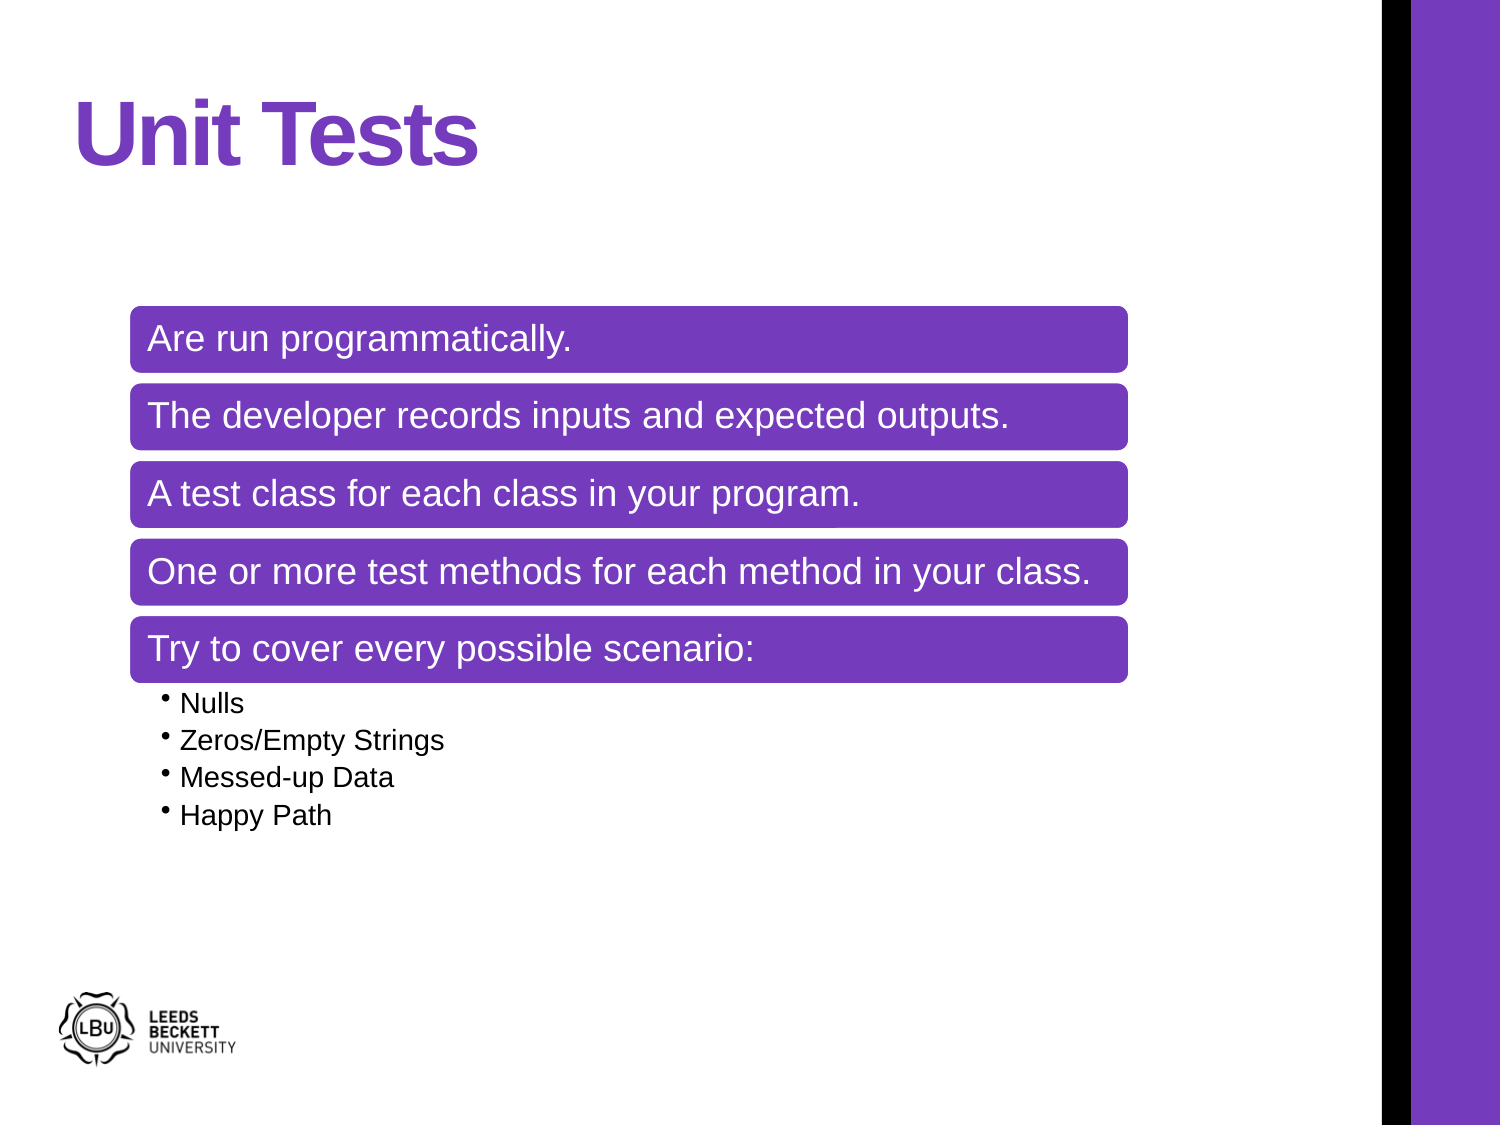

# Unit Tests
Are run programmatically.
The developer records inputs and expected outputs.
A test class for each class in your program.
One or more test methods for each method in your class.
Try to cover every possible scenario:
Nulls
Zeros/Empty Strings
Messed-up Data
Happy Path